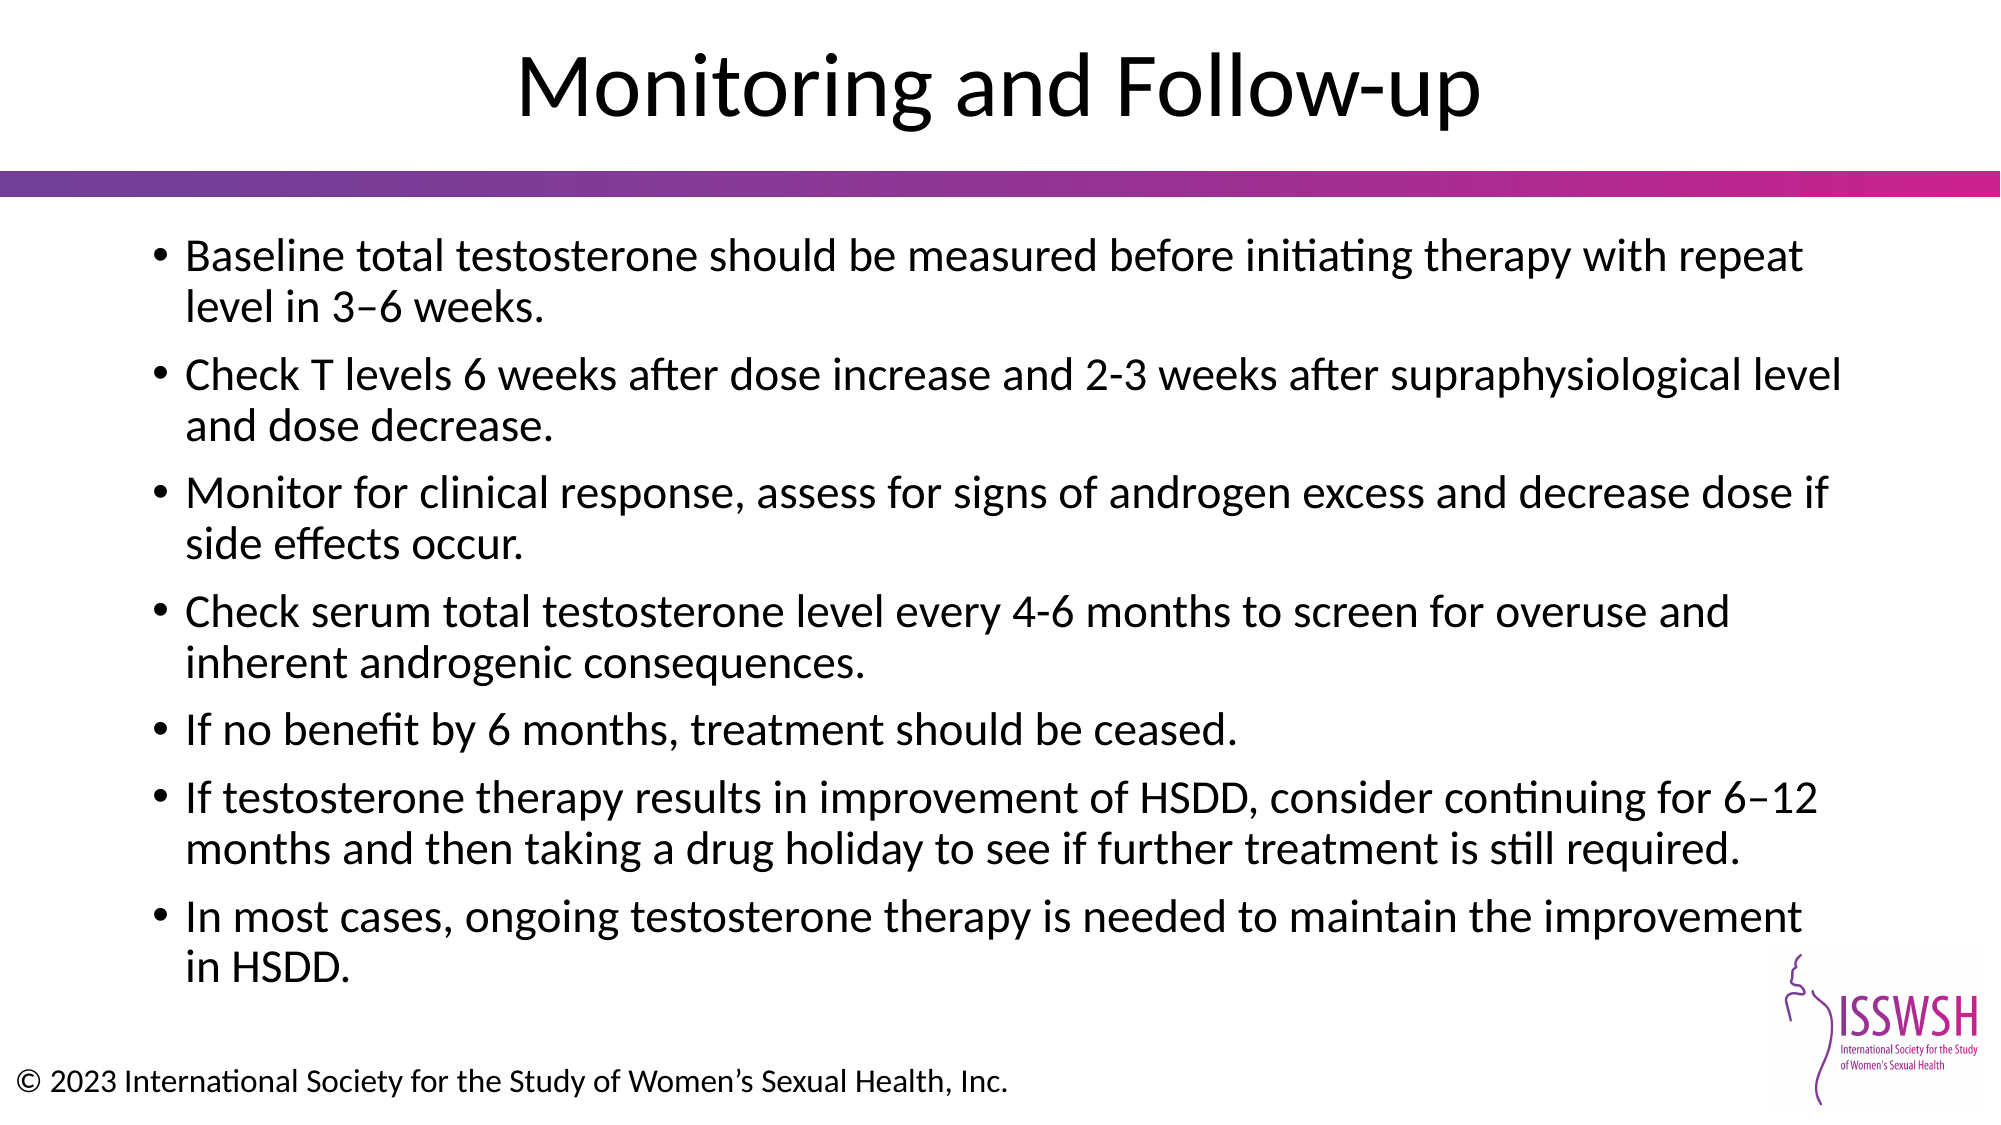

# Monitoring and Follow-up
Baseline total testosterone should be measured before initiating therapy with repeat level in 3–6 weeks.
Check T levels 6 weeks after dose increase and 2-3 weeks after supraphysiological level and dose decrease.
Monitor for clinical response, assess for signs of androgen excess and decrease dose if side effects occur.
Check serum total testosterone level every 4-6 months to screen for overuse and inherent androgenic consequences.
If no benefit by 6 months, treatment should be ceased.
If testosterone therapy results in improvement of HSDD, consider continuing for 6–12 months and then taking a drug holiday to see if further treatment is still required.
In most cases, ongoing testosterone therapy is needed to maintain the improvement in HSDD.